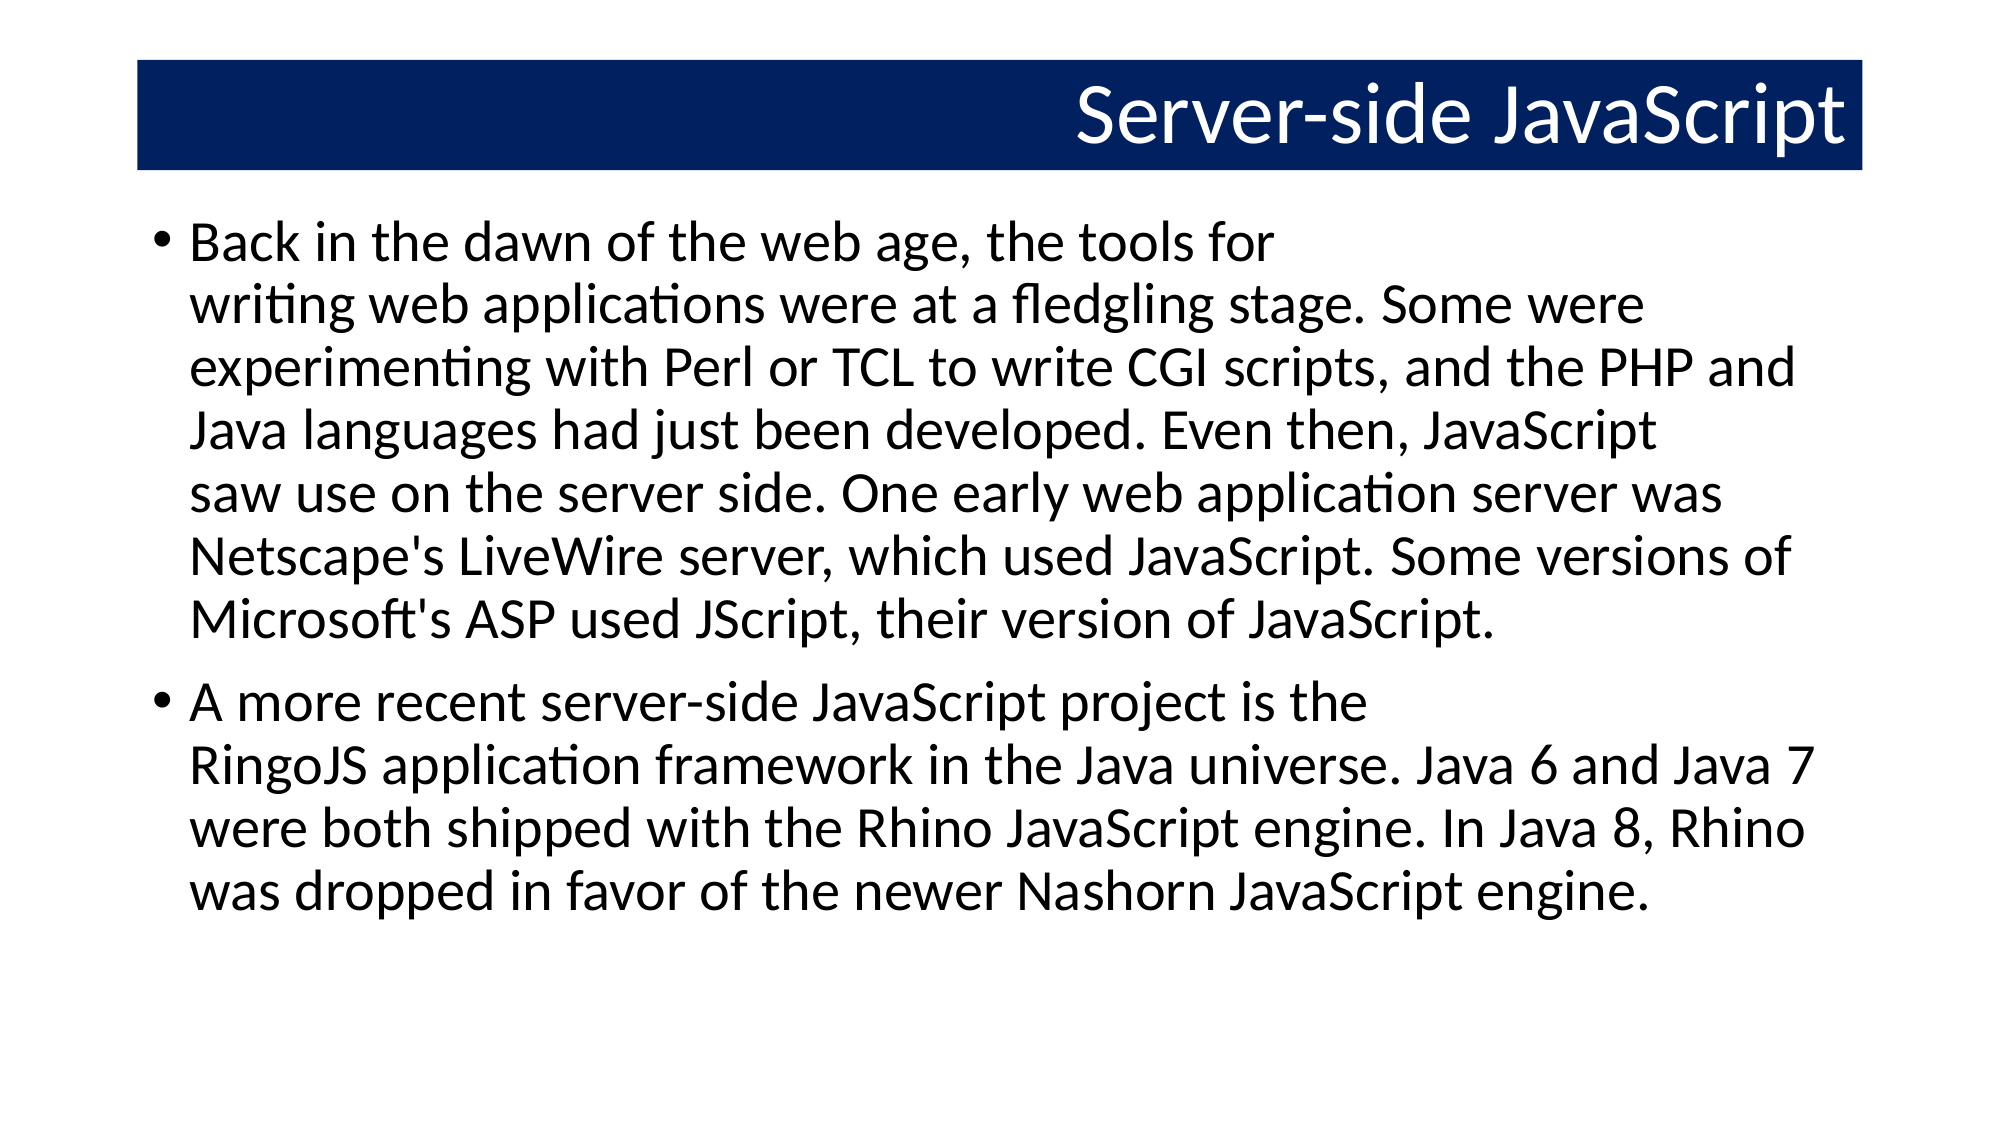

# Server-side JavaScript
Back in the dawn of the web age, the tools for writing web applications were at a fledgling stage. Some were experimenting with Perl or TCL to write CGI scripts, and the PHP and Java languages had just been developed. Even then, JavaScript saw use on the server side. One early web application server was Netscape's LiveWire server, which used JavaScript. Some versions of Microsoft's ASP used JScript, their version of JavaScript.
A more recent server-side JavaScript project is the RingoJS application framework in the Java universe. Java 6 and Java 7 were both shipped with the Rhino JavaScript engine. In Java 8, Rhino was dropped in favor of the newer Nashorn JavaScript engine.